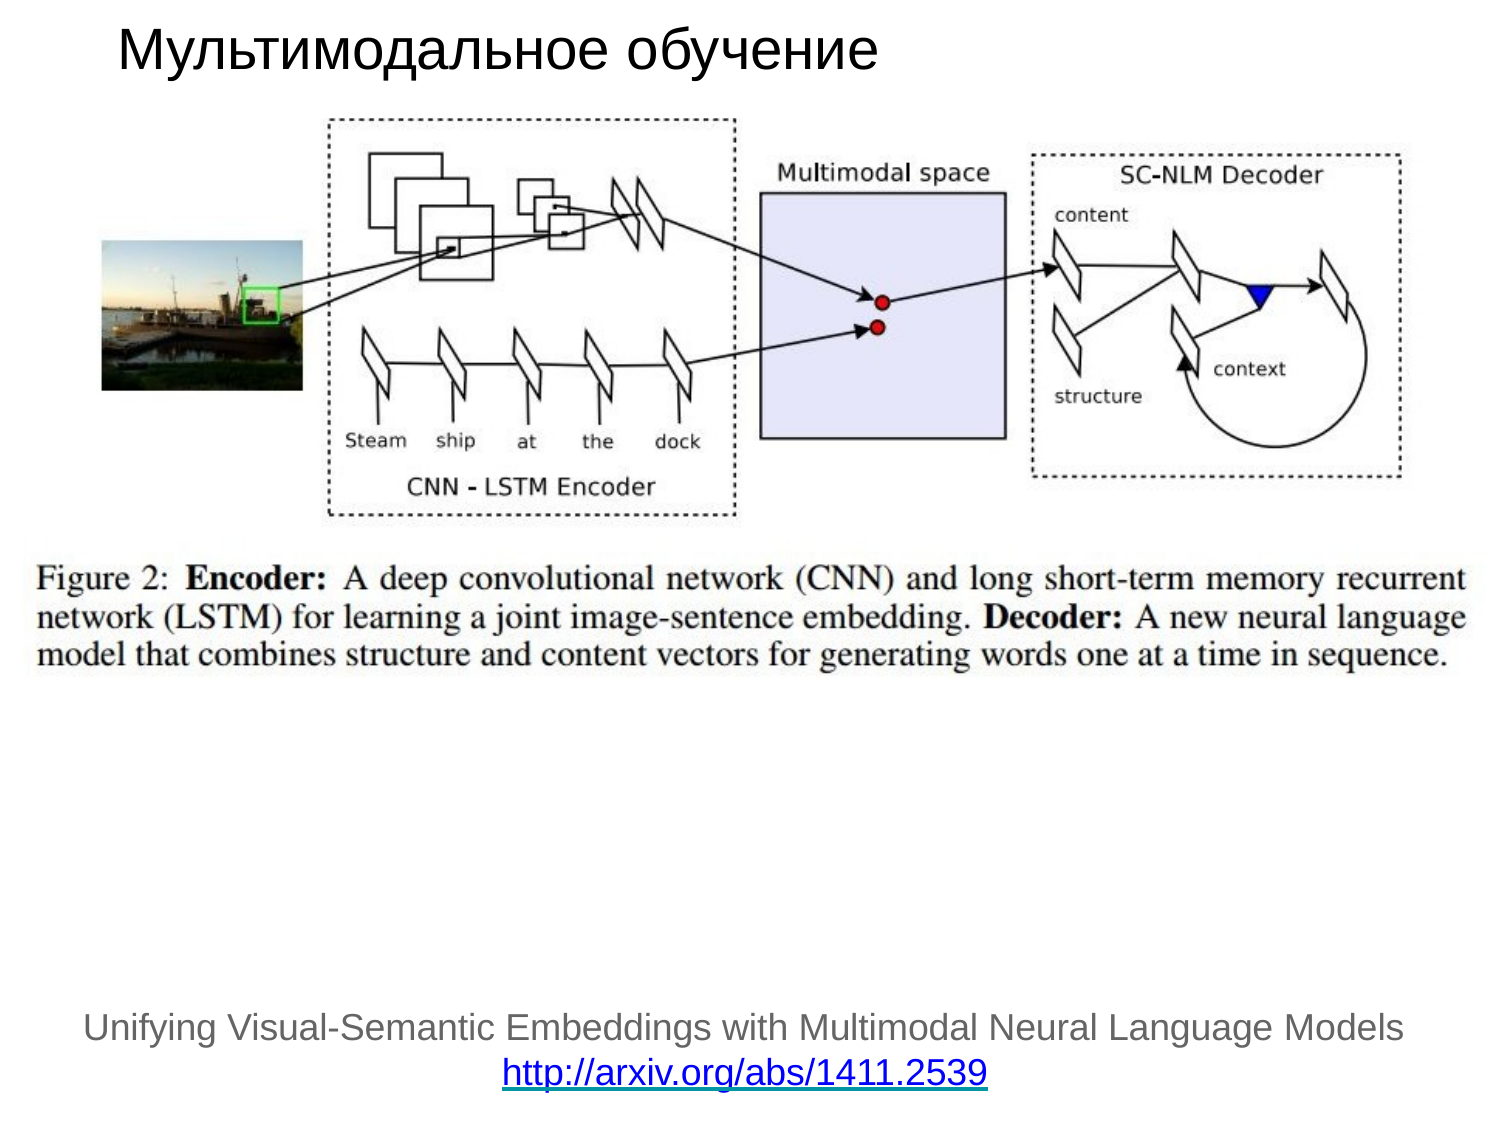

# Мультимодальное обучение

Unifying Visual-Semantic Embeddings with Multimodal Neural Language Models  http://arxiv.org/abs/1411.2539